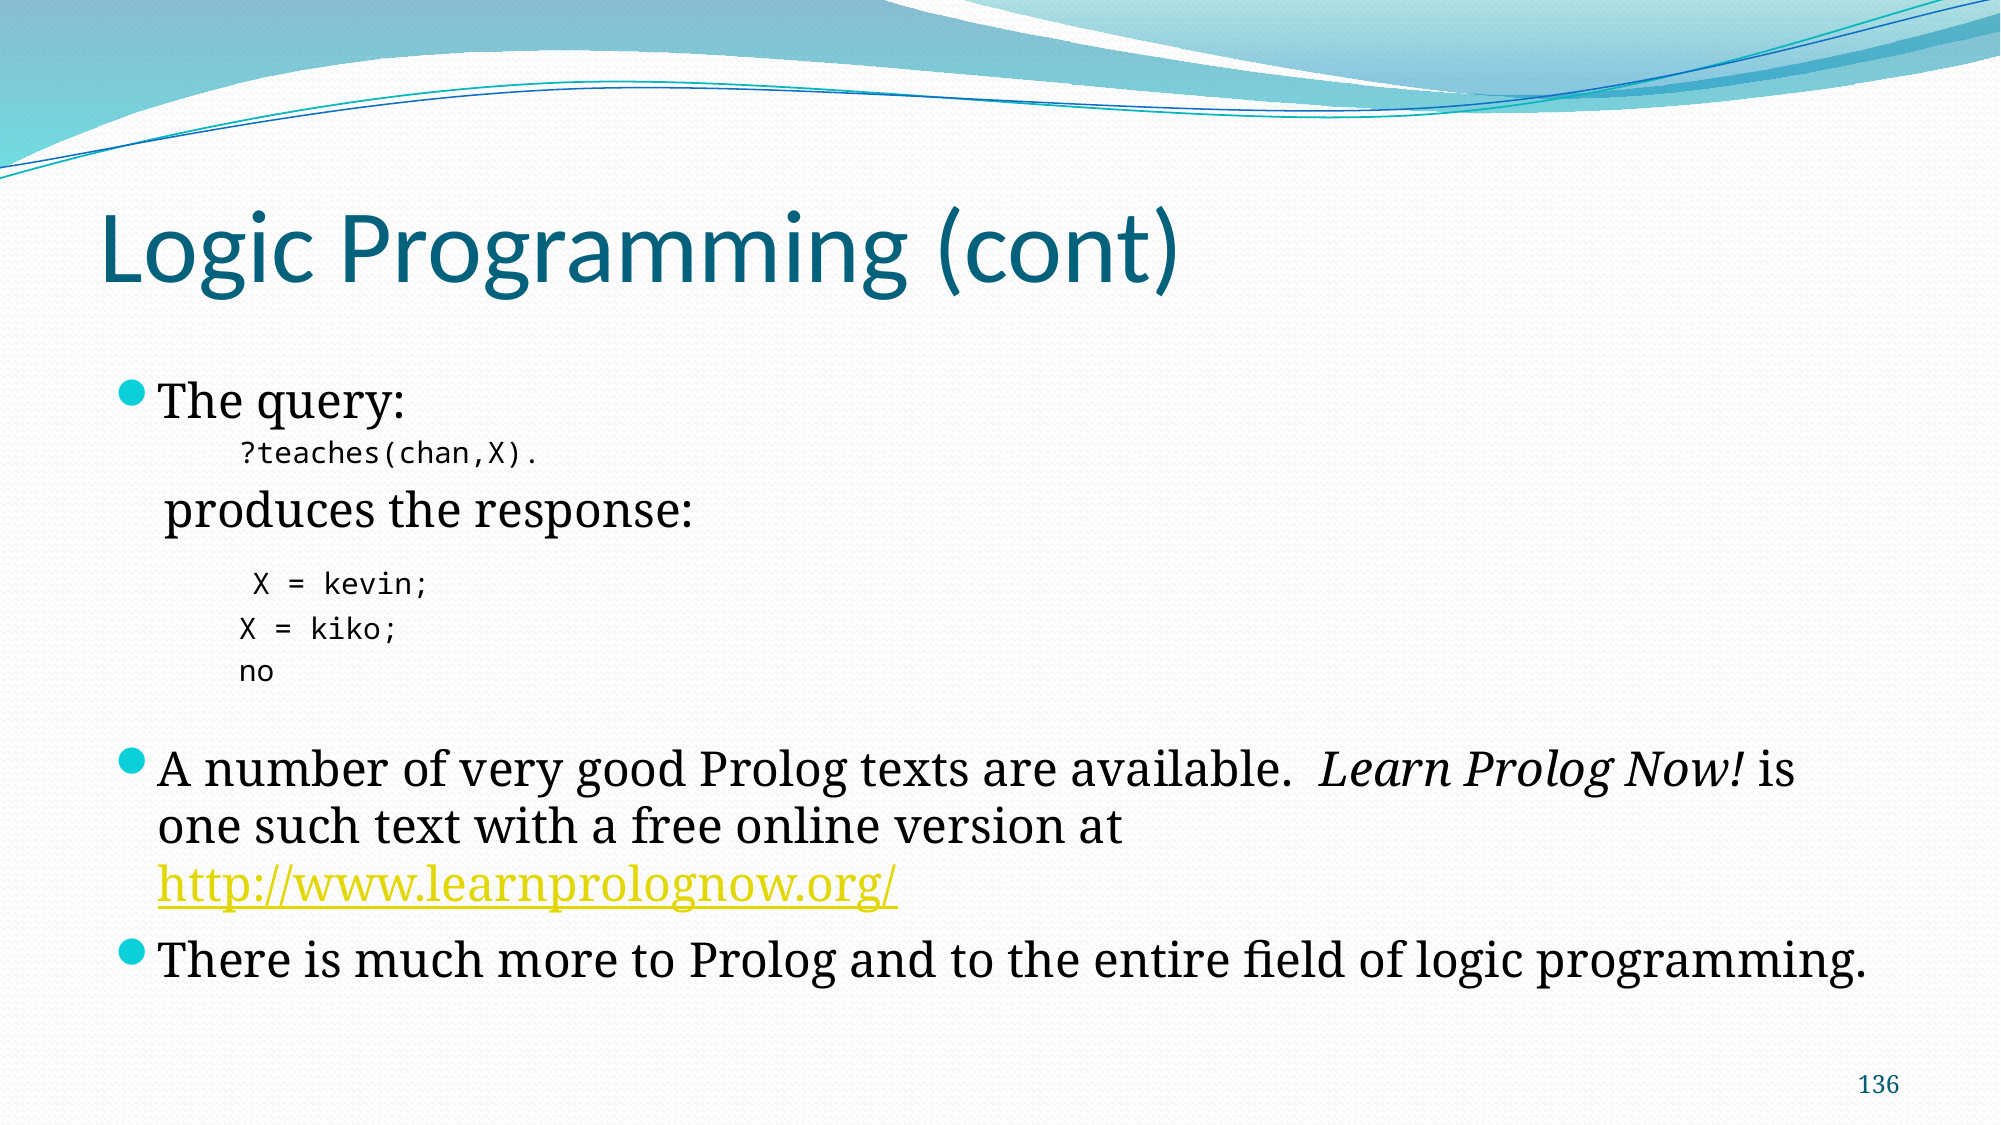

# Logic Programming (cont)

The query:
       ?teaches(chan,X).
    produces the response:
           X = kevin;
       X = kiko;
       no

A number of very good Prolog texts are available.  Learn Prolog Now! is one such text with a free online version at  http://www.learnprolognow.org/
There is much more to Prolog and to the entire field of logic programming.
136